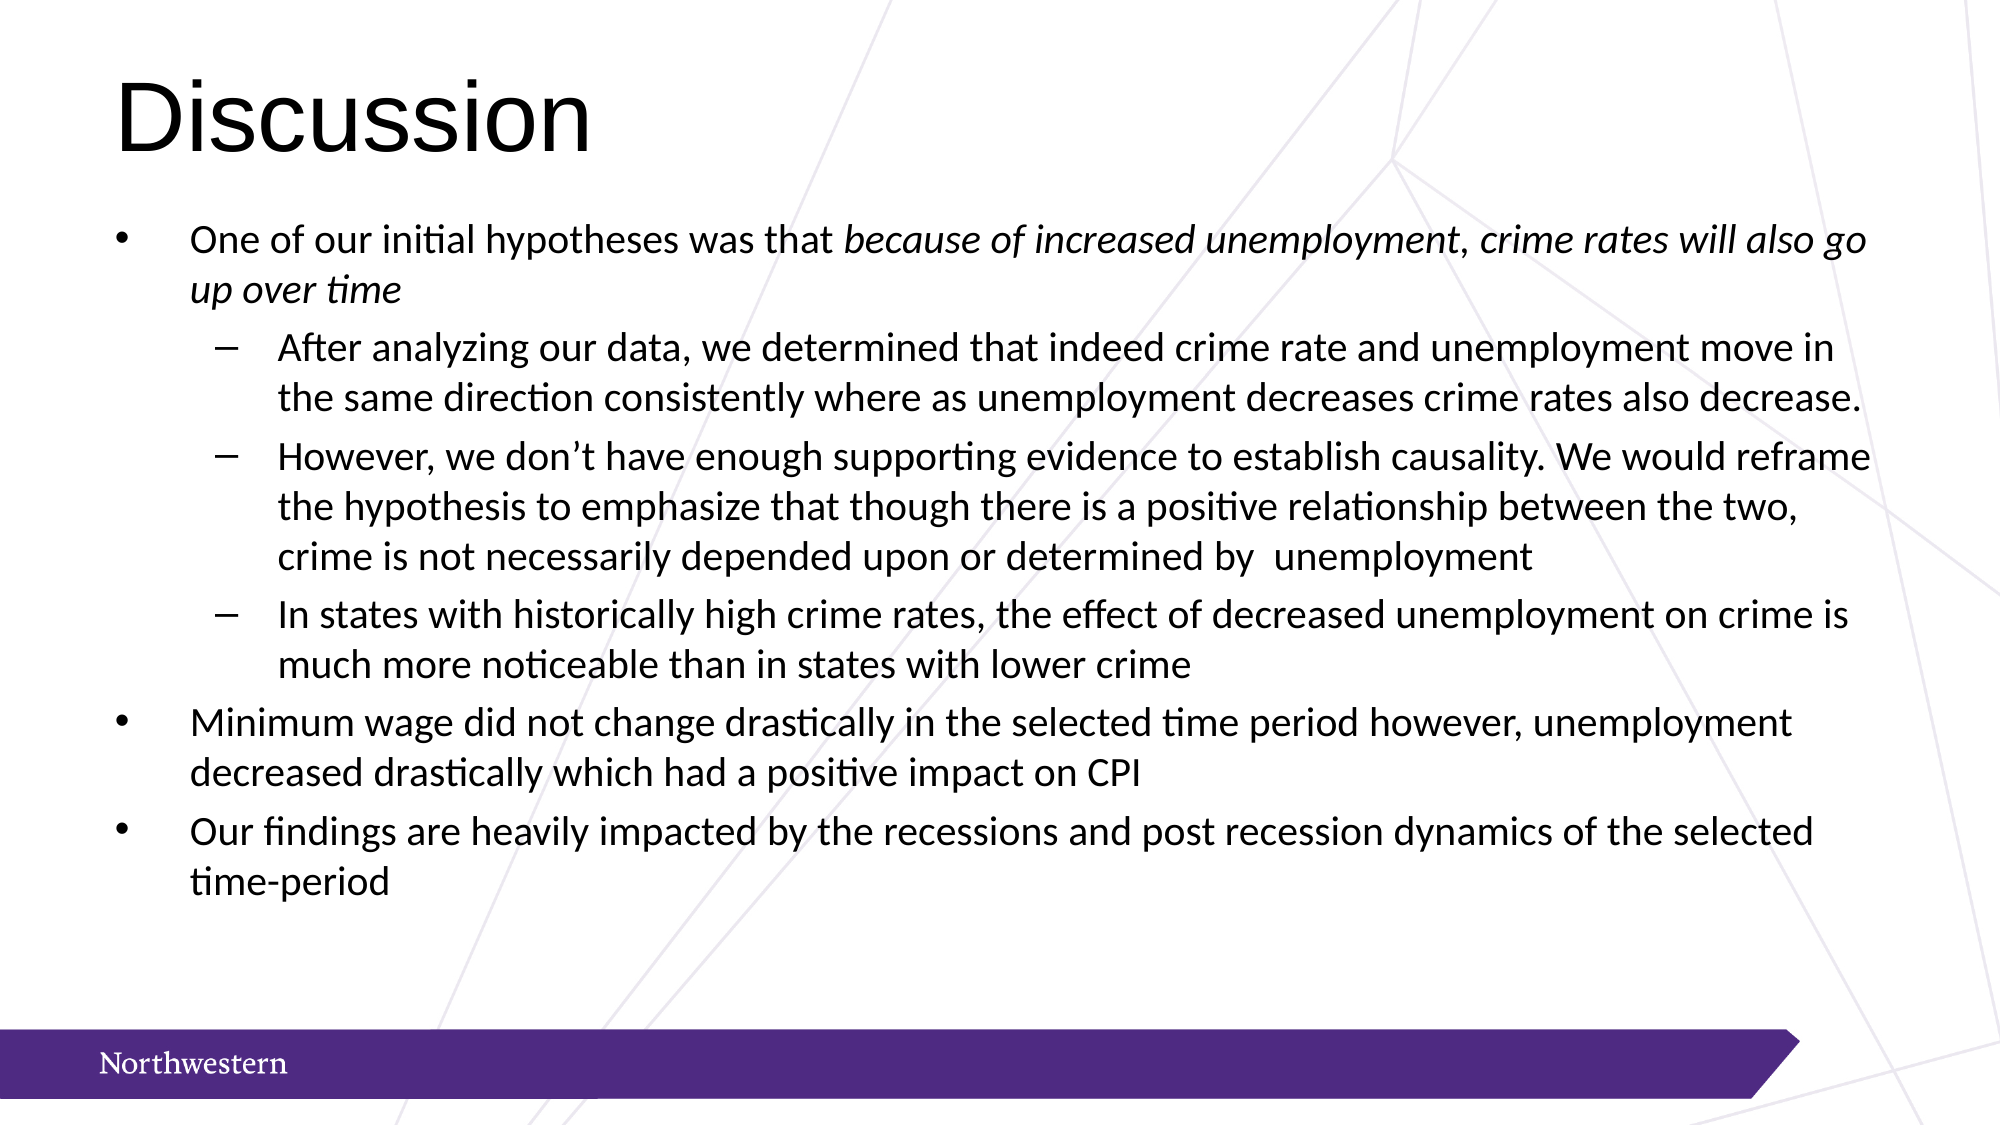

# Discussion
One of our initial hypotheses was that because of increased unemployment, crime rates will also go up over time
After analyzing our data, we determined that indeed crime rate and unemployment move in the same direction consistently where as unemployment decreases crime rates also decrease.
However, we don’t have enough supporting evidence to establish causality. We would reframe the hypothesis to emphasize that though there is a positive relationship between the two, crime is not necessarily depended upon or determined by  unemployment
In states with historically high crime rates, the effect of decreased unemployment on crime is much more noticeable than in states with lower crime
Minimum wage did not change drastically in the selected time period however, unemployment decreased drastically which had a positive impact on CPI
Our findings are heavily impacted by the recessions and post recession dynamics of the selected time-period